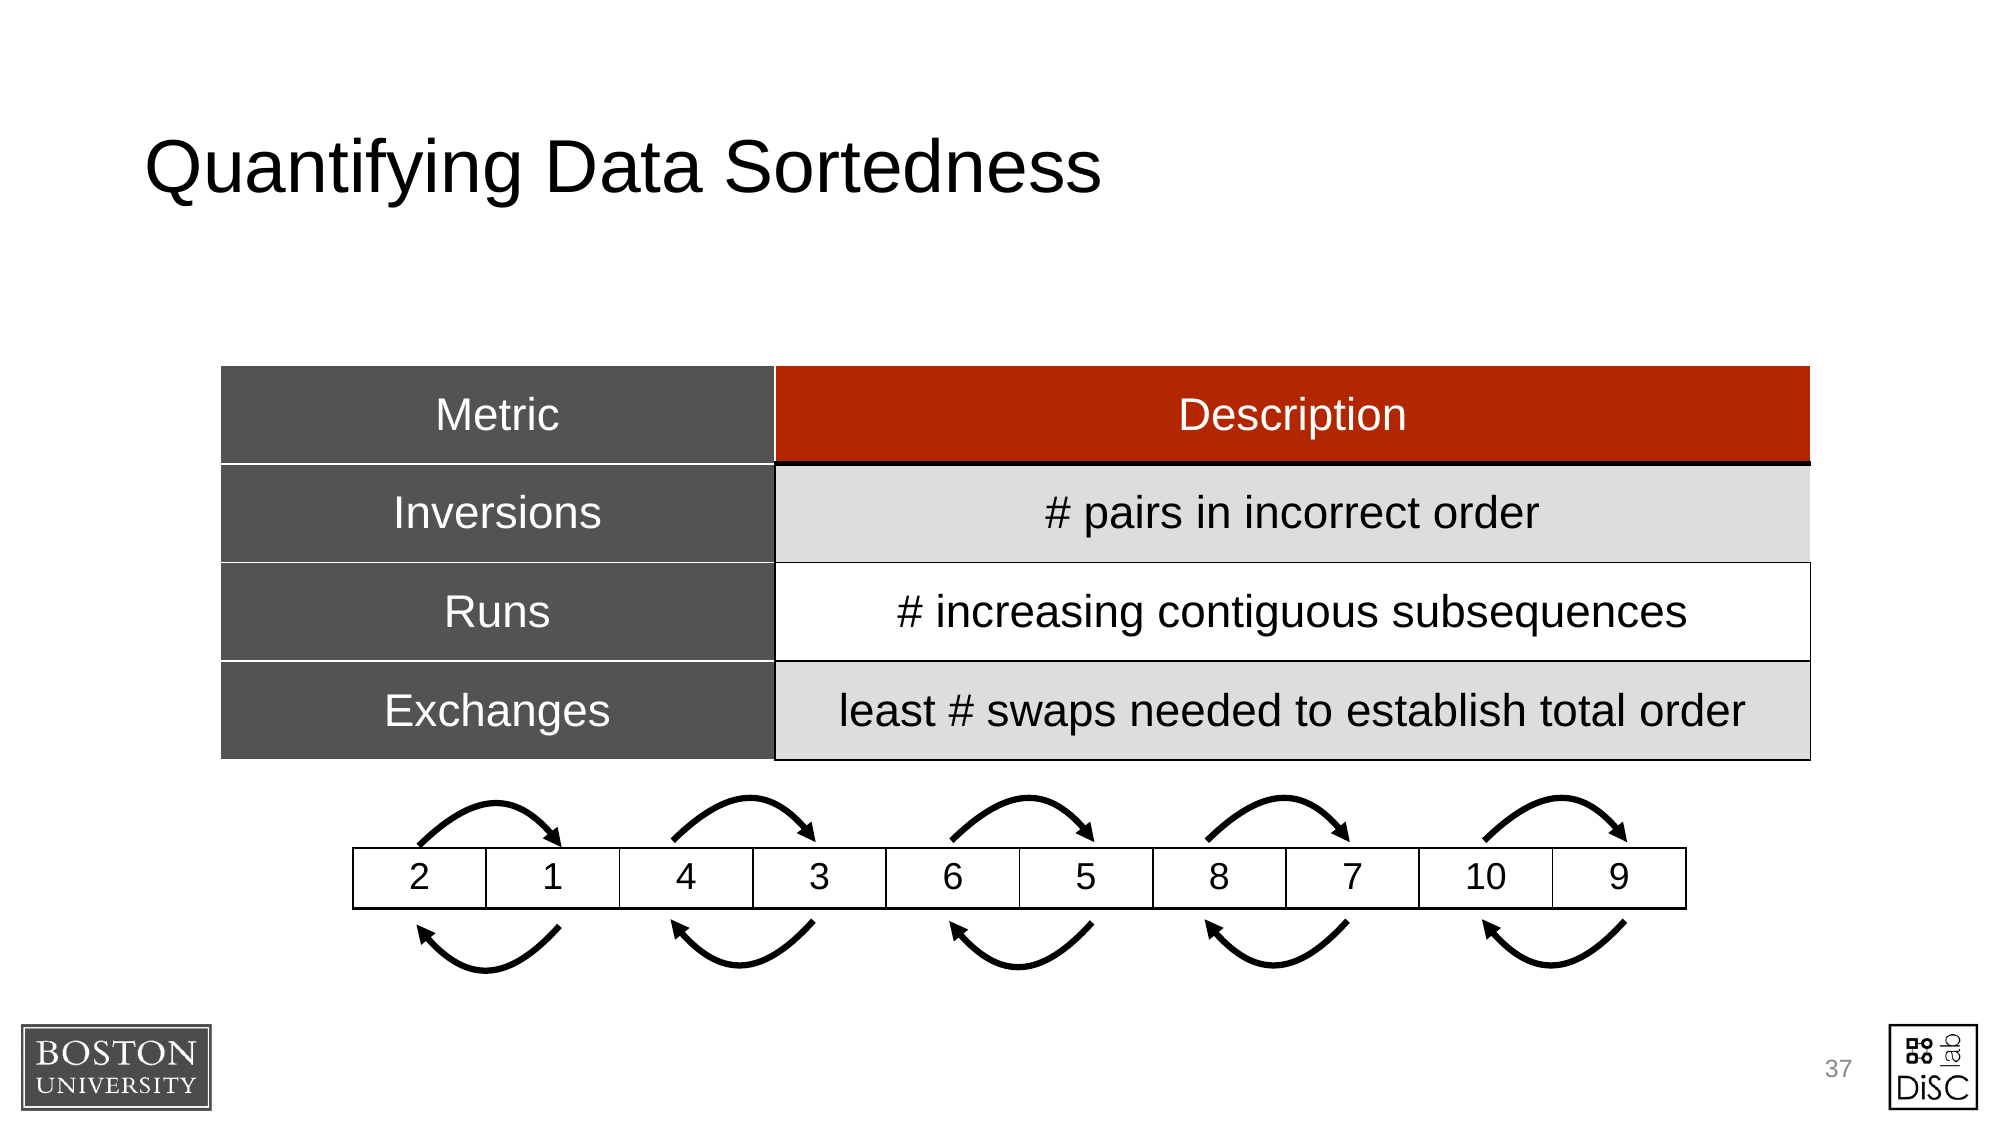

# Quantifying Data Sortedness
| Metric | Description |
| --- | --- |
| Inversions | # pairs in incorrect order |
| Runs | # increasing contiguous subsequences |
| Exchanges | least # swaps needed to establish total order |

| 2 | 1 | 4 | 3 | 6 | 5 | 8 | 7 | 10 | 9 |
| --- | --- | --- | --- | --- | --- | --- | --- | --- | --- |

37